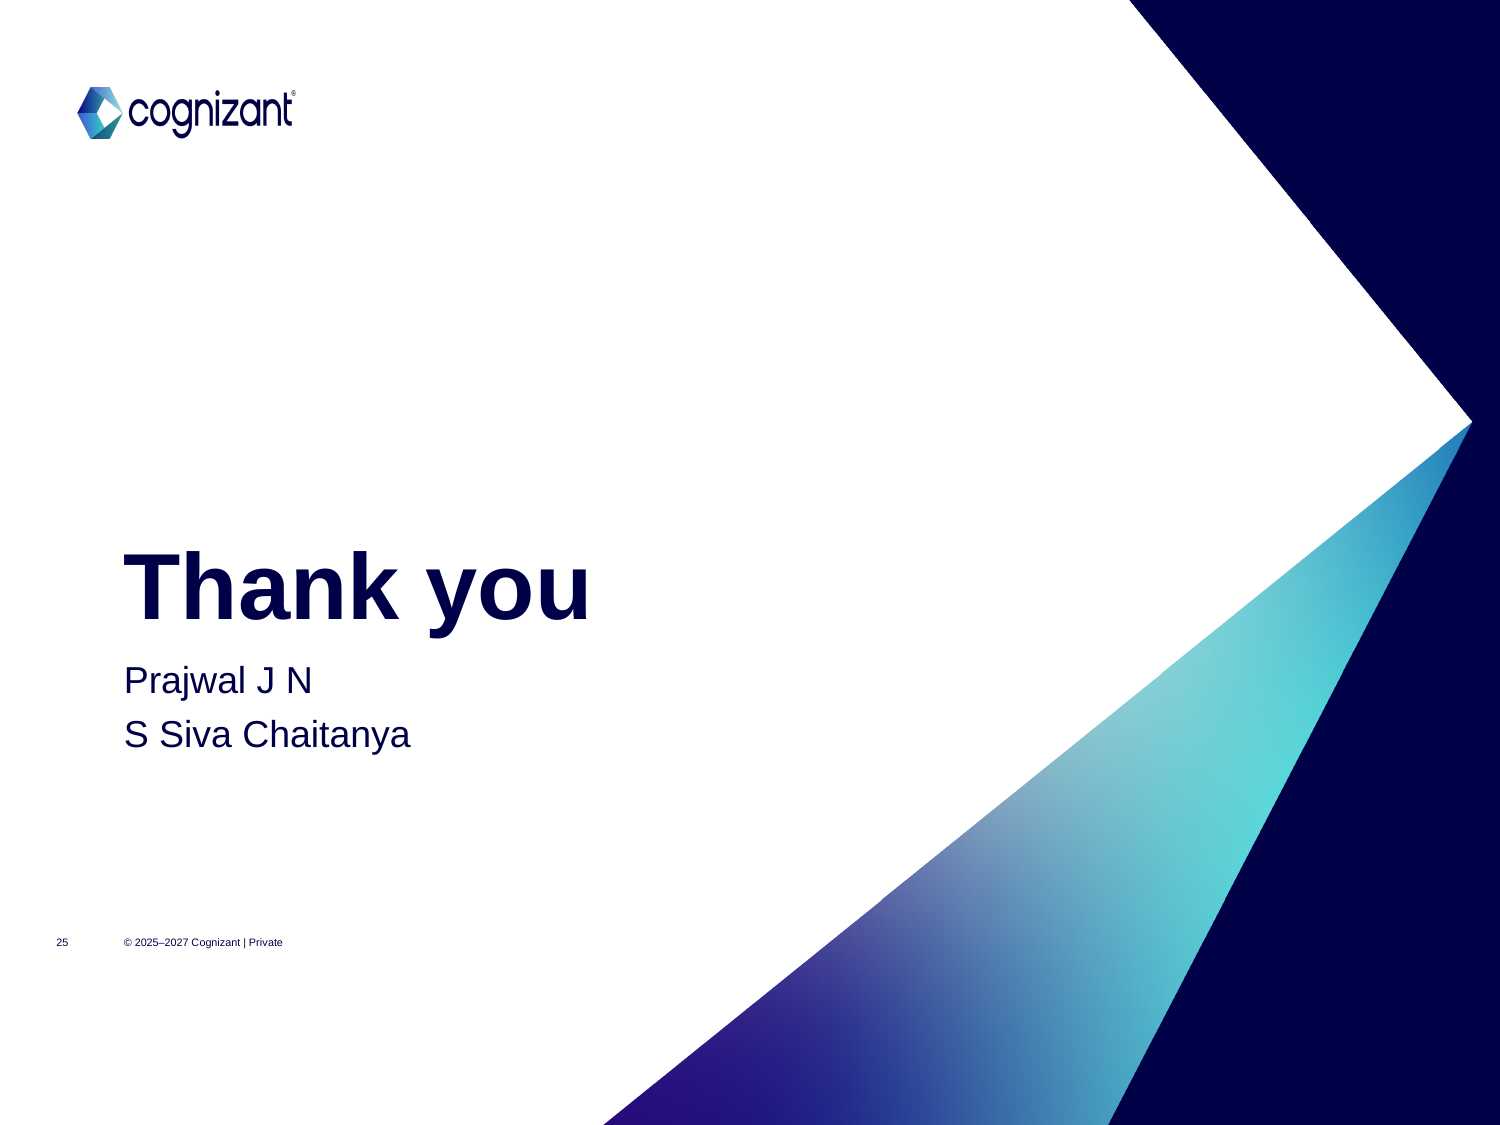

# Thank you
Prajwal J N
S Siva Chaitanya
25
© 2025–2027 Cognizant | Private